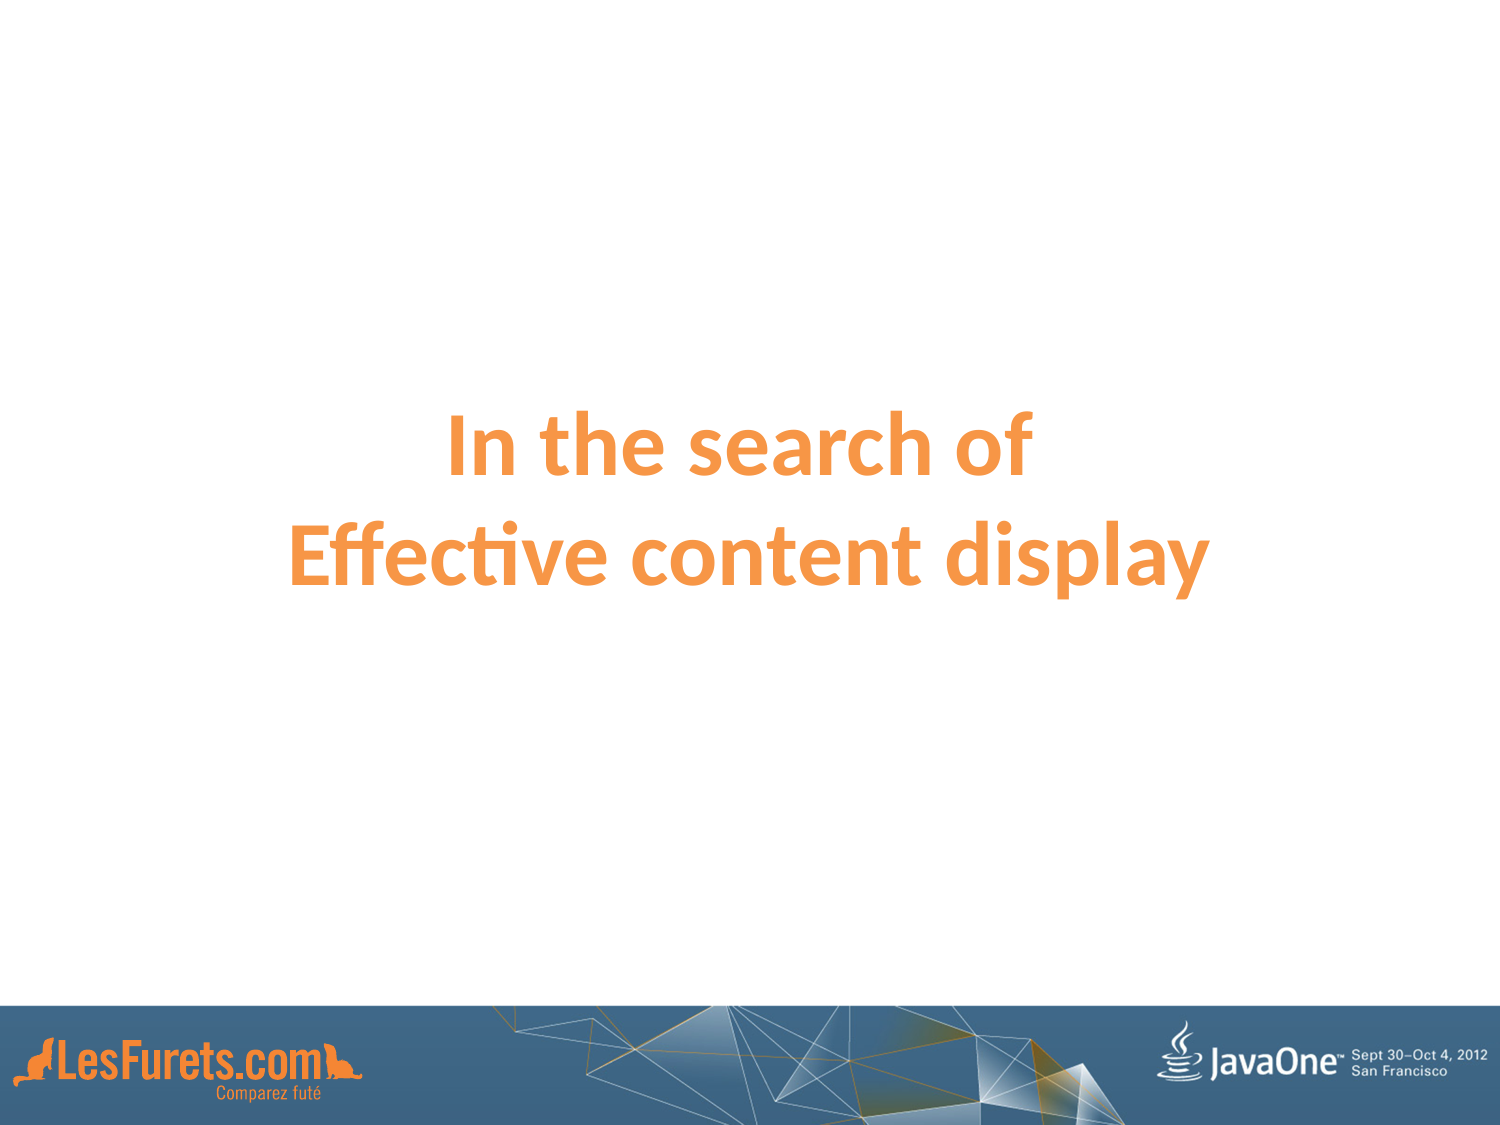

# In the search of Effective content display